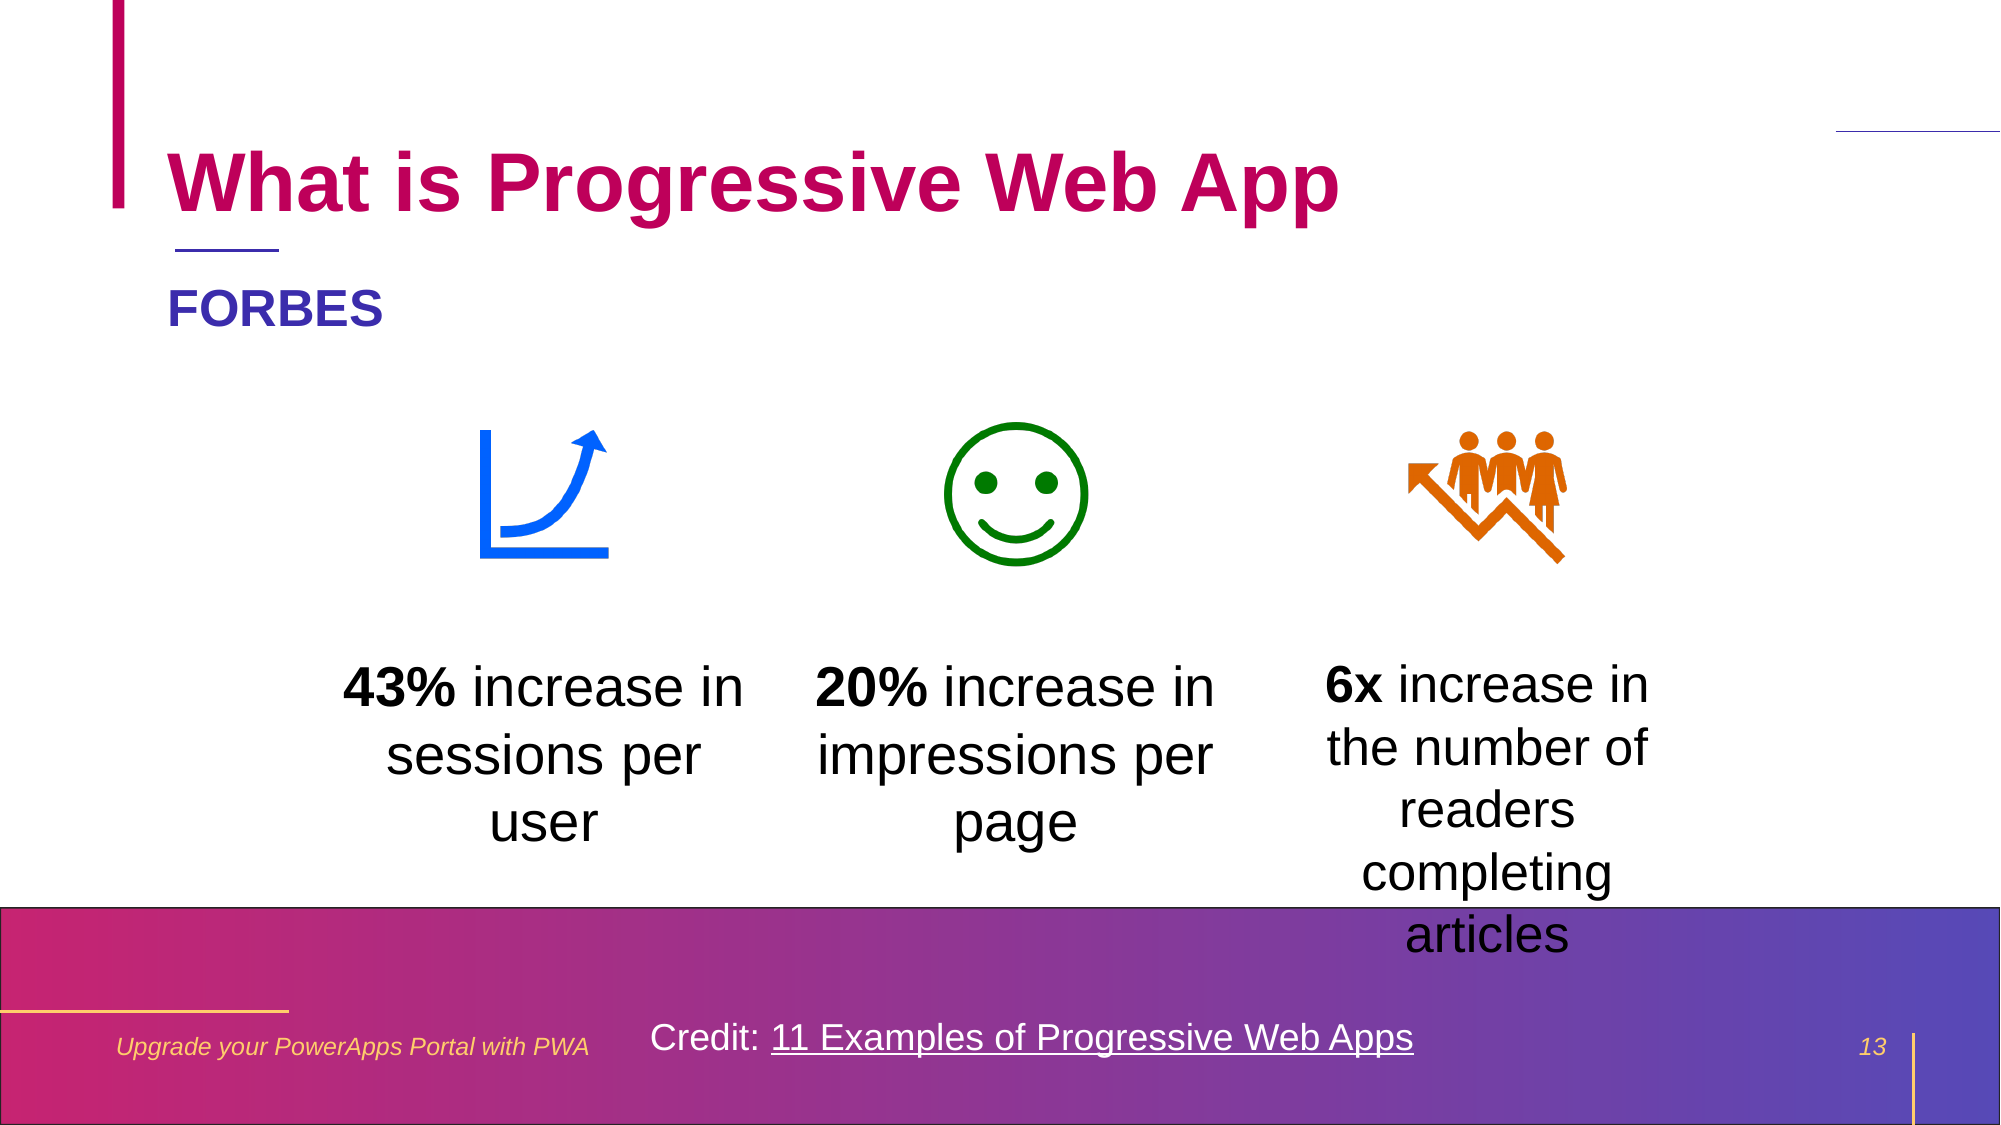

# What is Progressive Web App
FORBES
43% increase in sessions per user
20% increase in impressions per page
6x increase in the number of readers completing articles
Credit: 11 Examples of Progressive Web Apps
Upgrade your PowerApps Portal with PWA
13